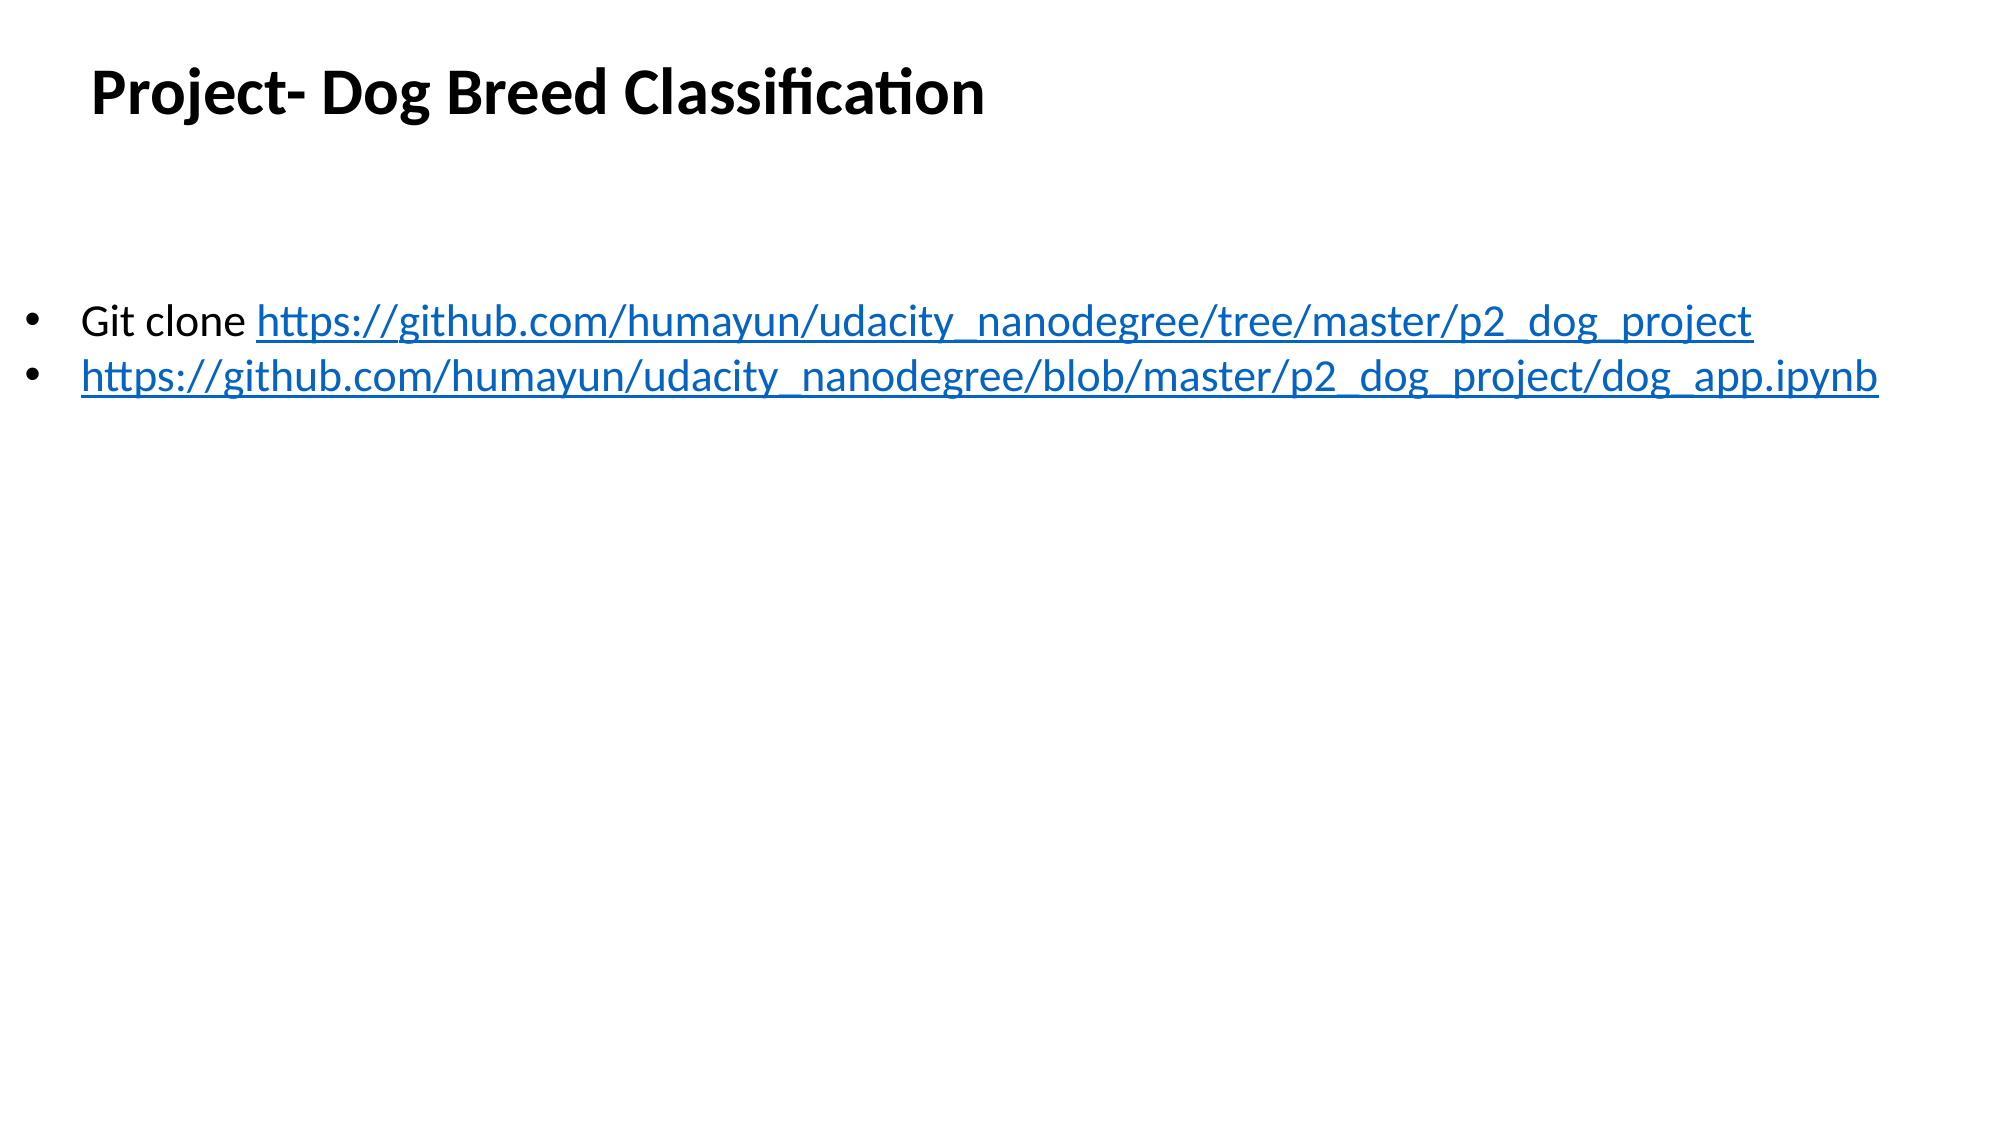

Project- Dog Breed Classification
Git clone https://github.com/humayun/udacity_nanodegree/tree/master/p2_dog_project
https://github.com/humayun/udacity_nanodegree/blob/master/p2_dog_project/dog_app.ipynb